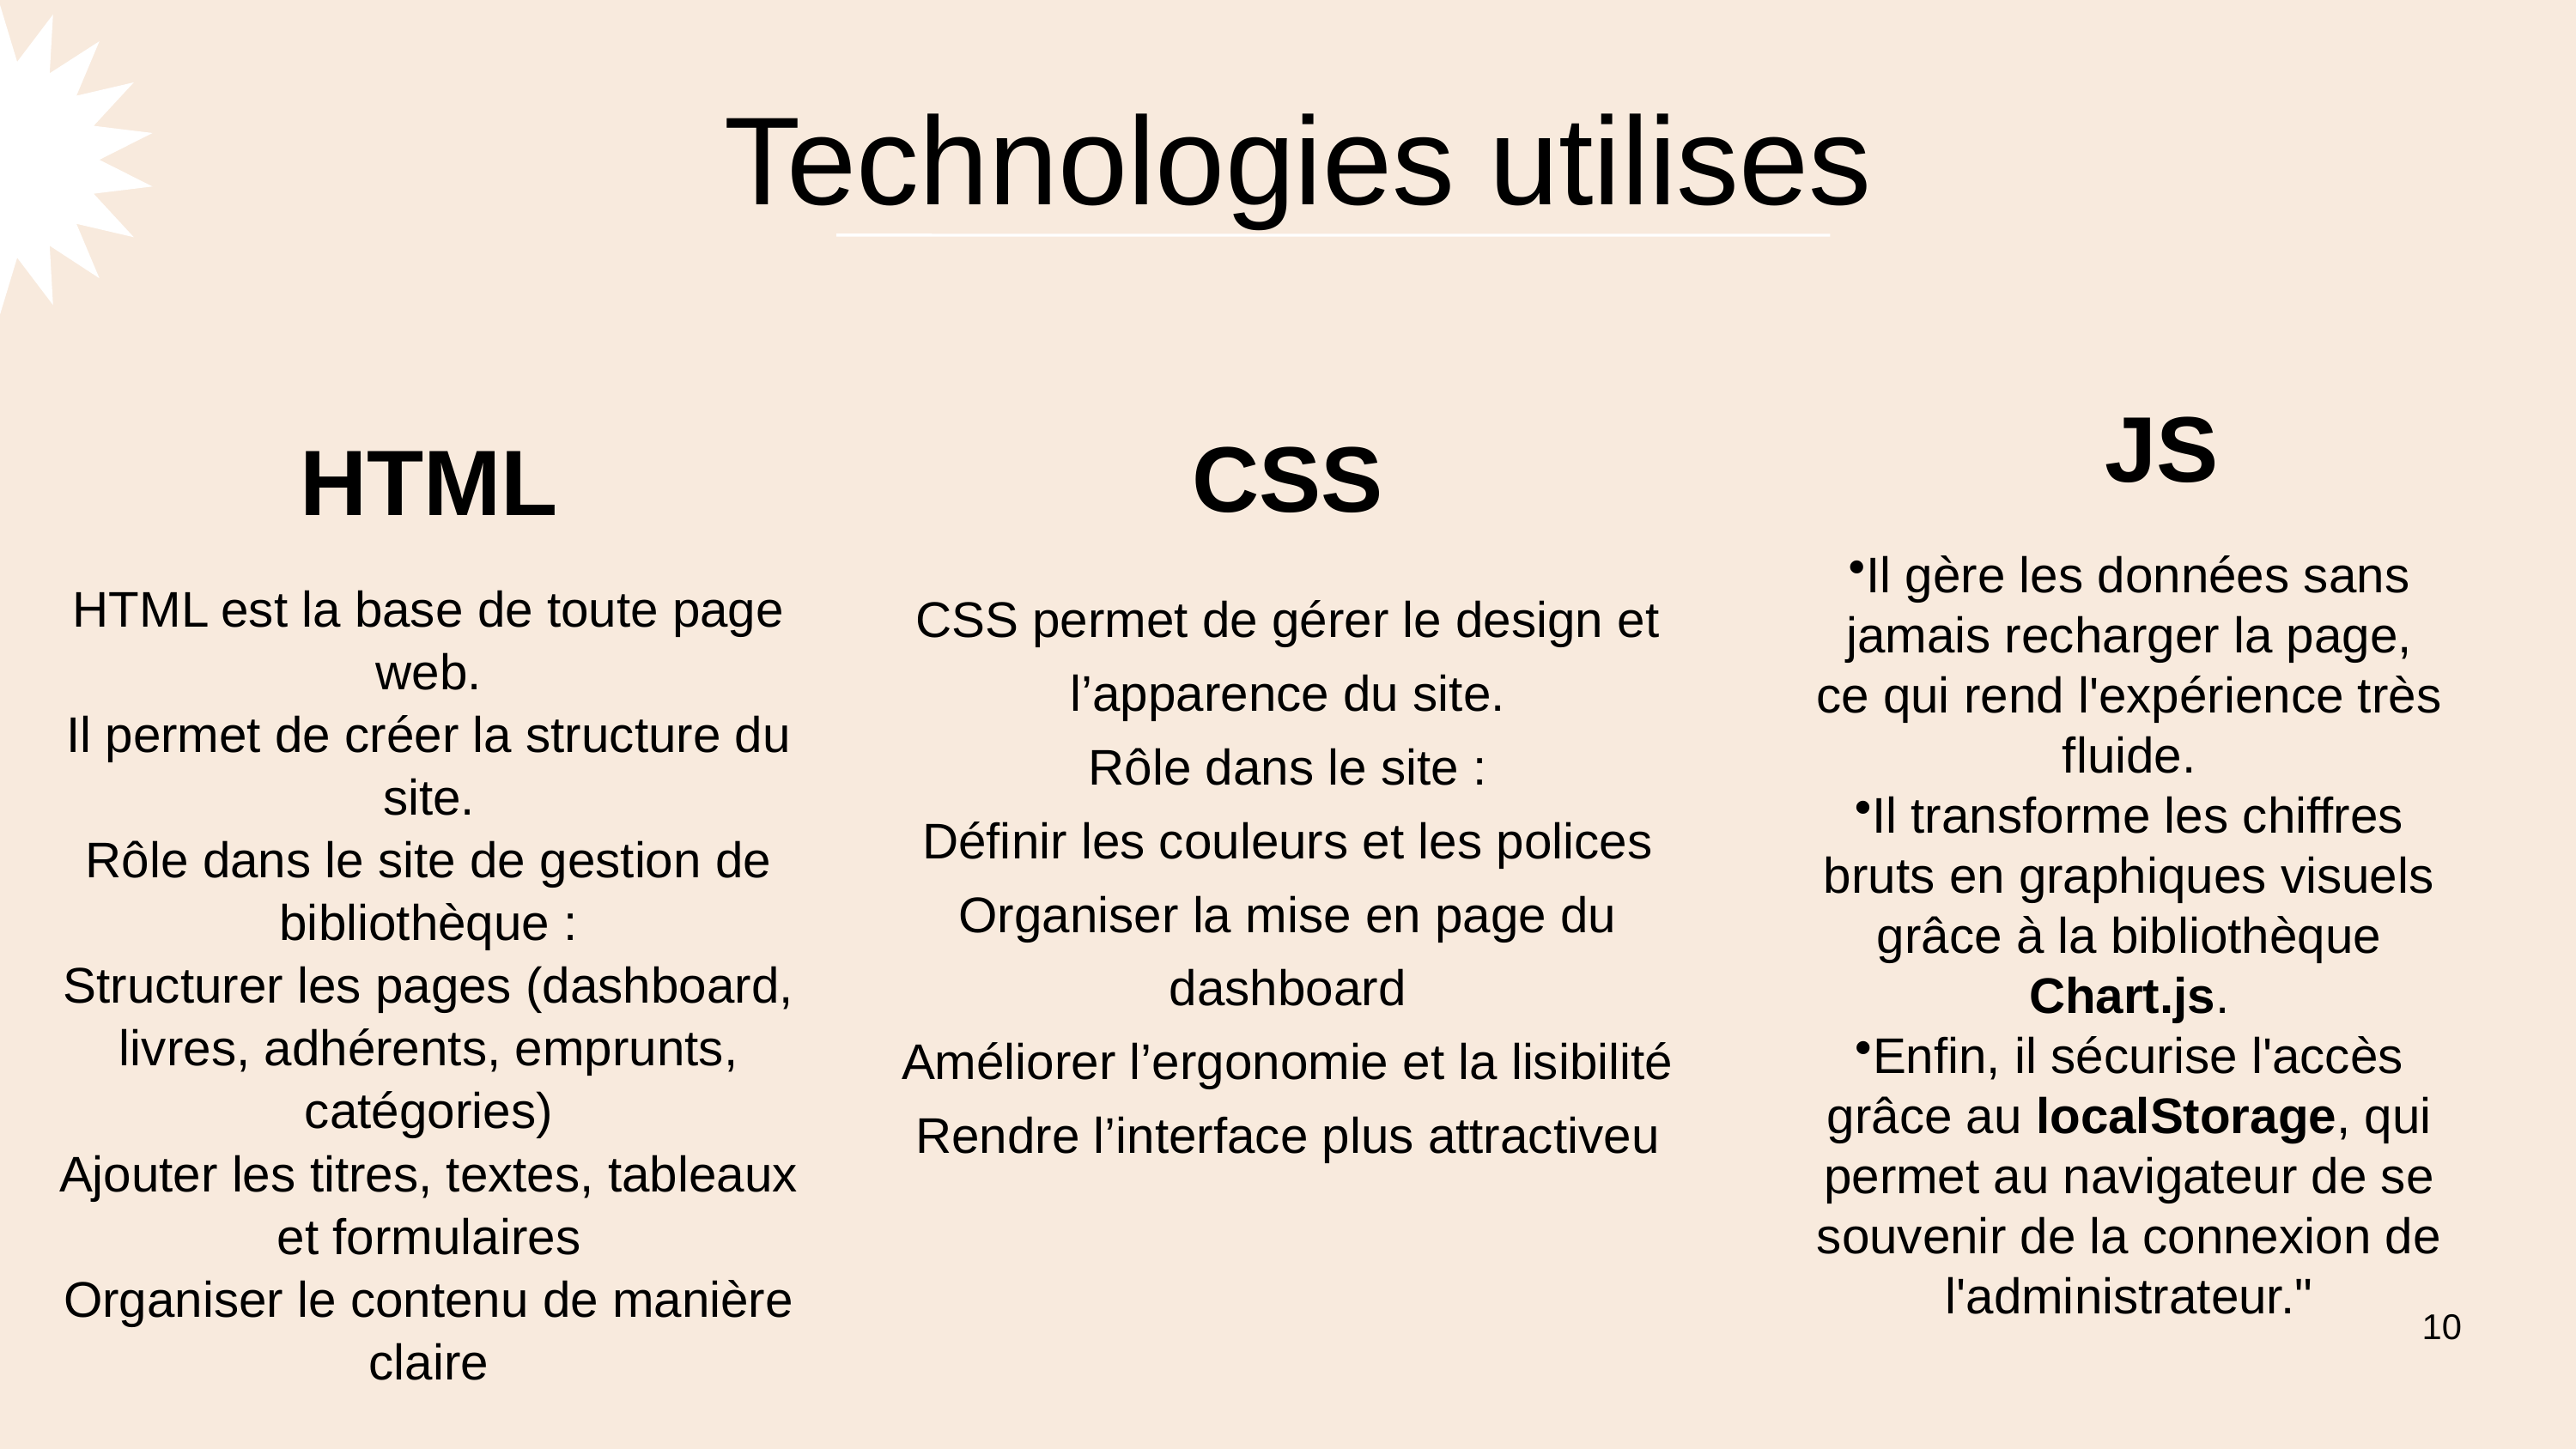

Technologies utilises

JS
CSS
HTML
Il gère les données sans jamais recharger la page, ce qui rend l'expérience très fluide.
Il transforme les chiffres bruts en graphiques visuels grâce à la bibliothèque Chart.js.
Enfin, il sécurise l'accès grâce au localStorage, qui permet au navigateur de se souvenir de la connexion de l'administrateur."
HTML est la base de toute page web.
Il permet de créer la structure du site.
Rôle dans le site de gestion de bibliothèque :
Structurer les pages (dashboard, livres, adhérents, emprunts, catégories)
Ajouter les titres, textes, tableaux et formulaires
Organiser le contenu de manière claire
CSS permet de gérer le design et l’apparence du site.
Rôle dans le site :
Définir les couleurs et les polices
Organiser la mise en page du dashboard
Améliorer l’ergonomie et la lisibilité
Rendre l’interface plus attractiveu
10